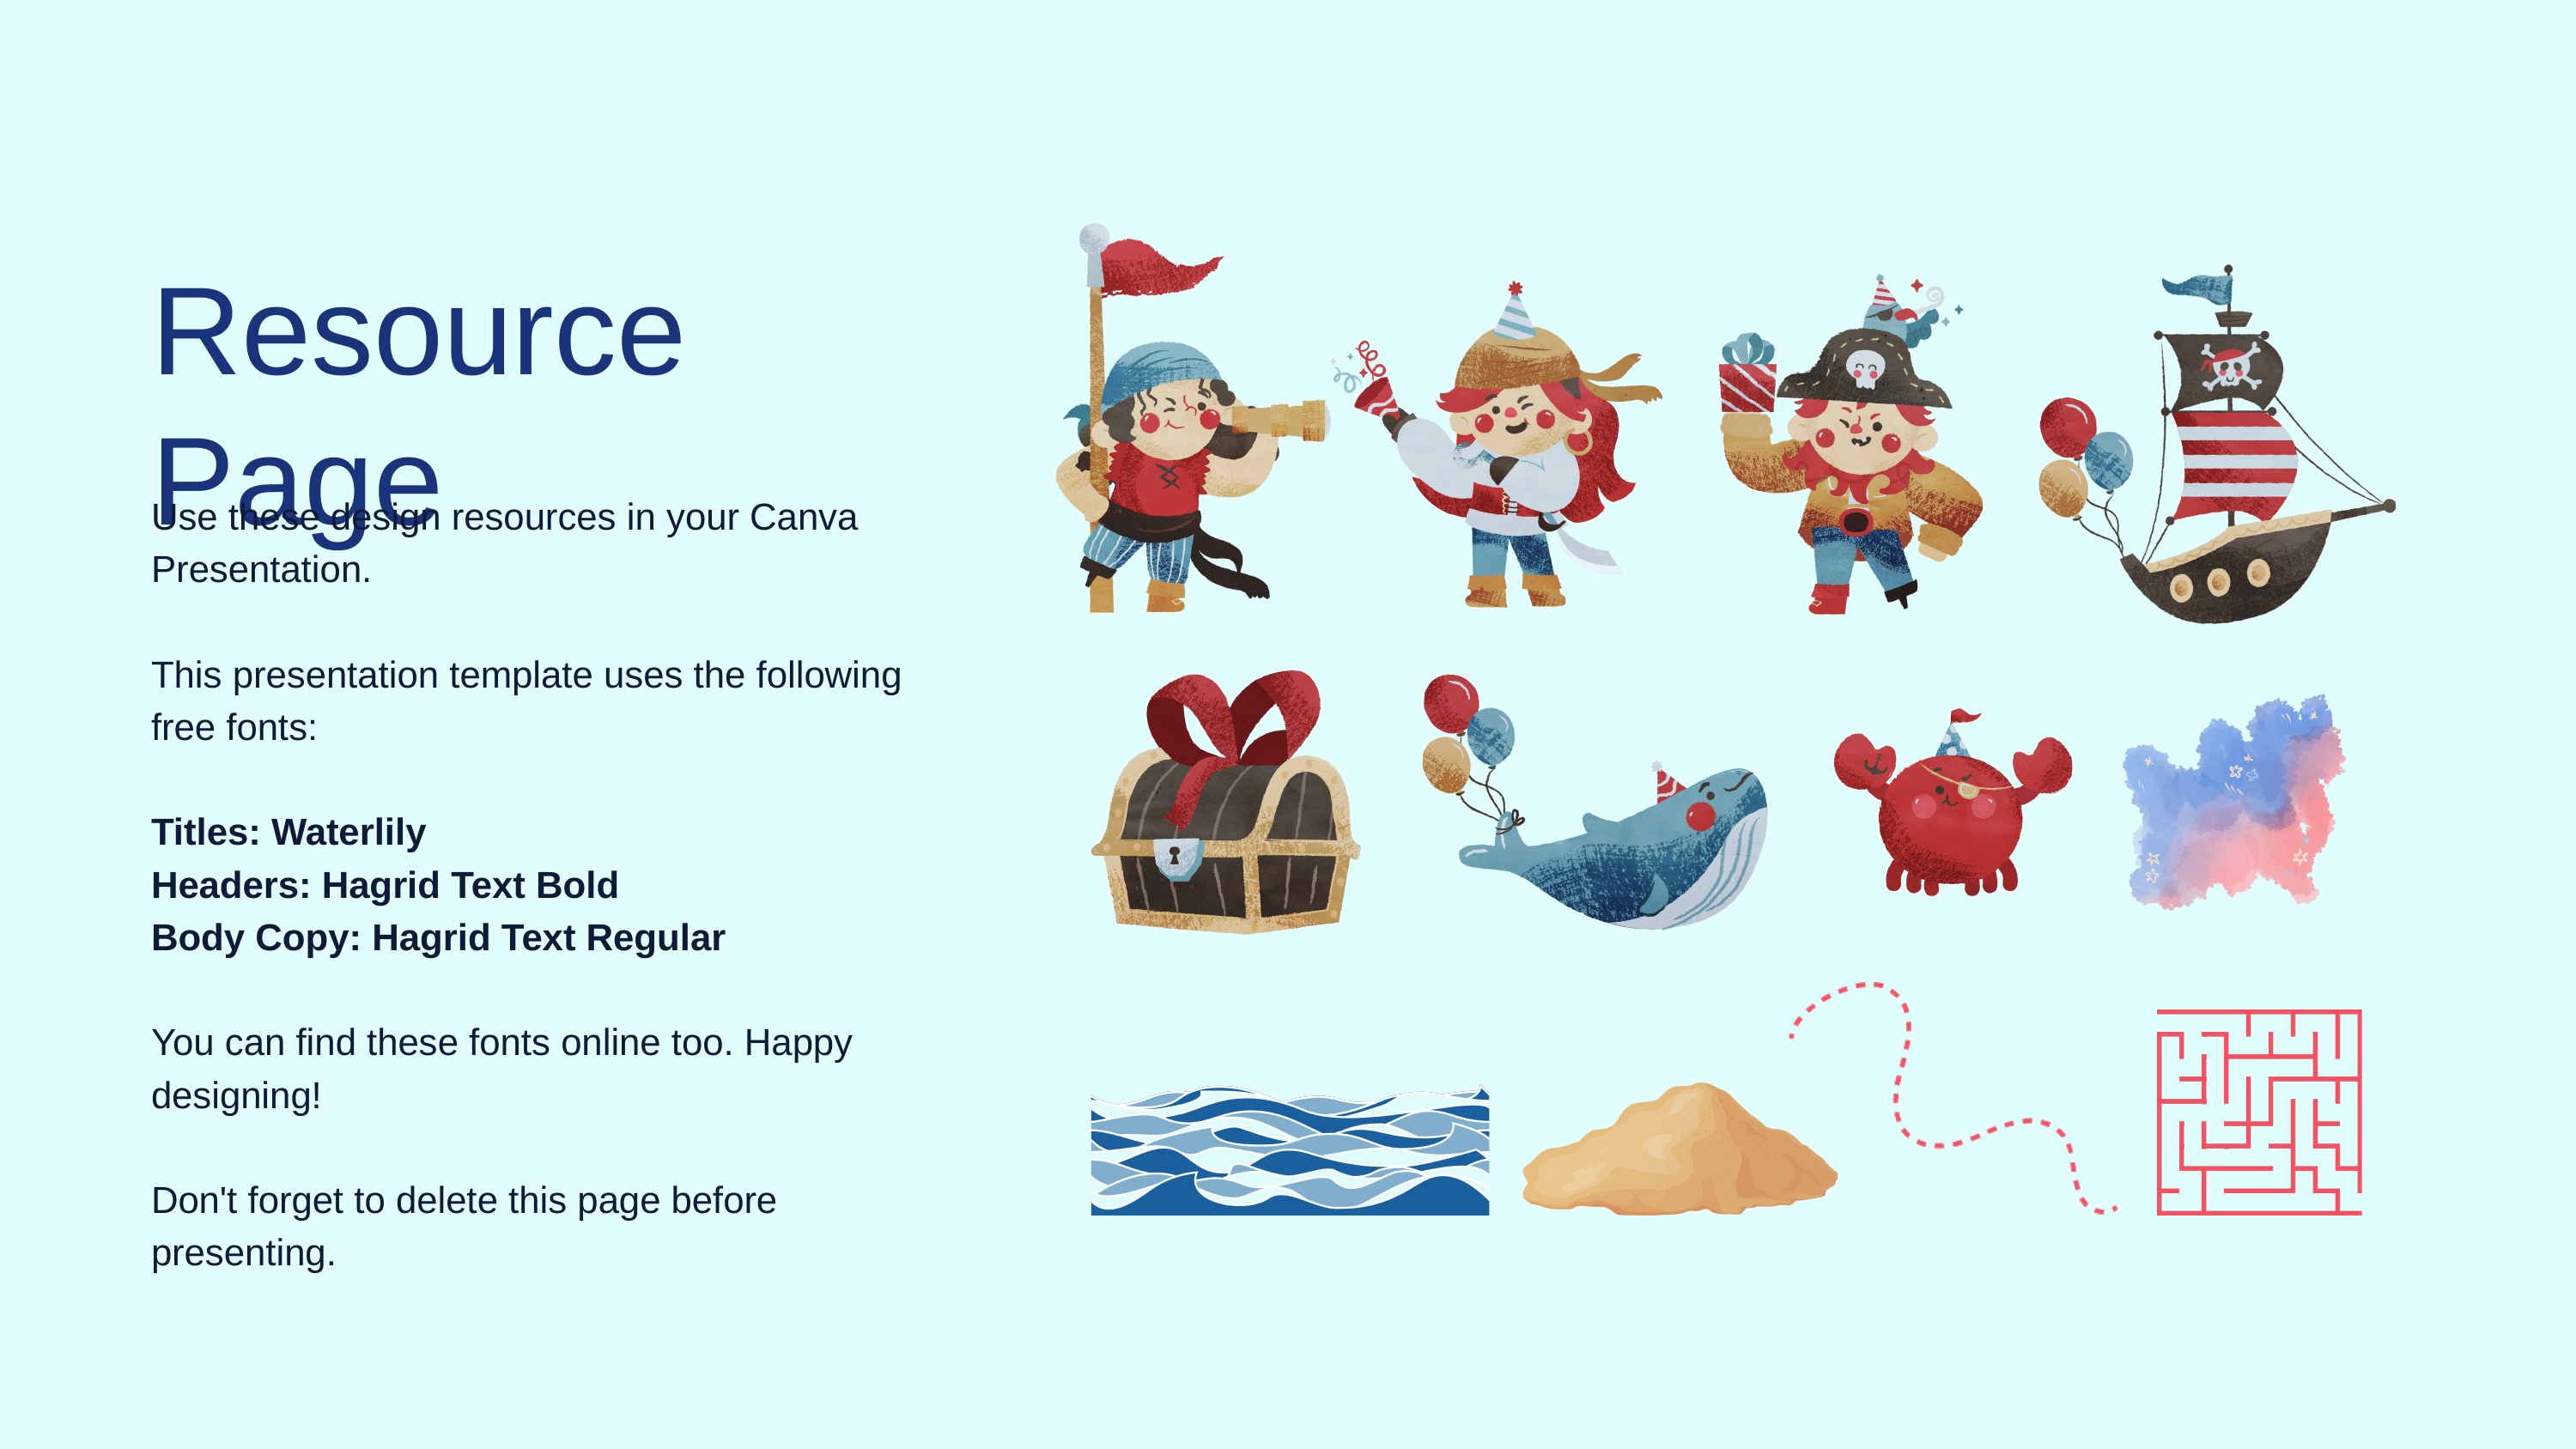

Resource Page

Use these design resources in your Canva Presentation.

This presentation template uses the following free fonts:

Titles: Waterlily
Headers: Hagrid Text Bold
Body Copy: Hagrid Text Regular

You can find these fonts online too. Happy designing!

Don't forget to delete this page before presenting.